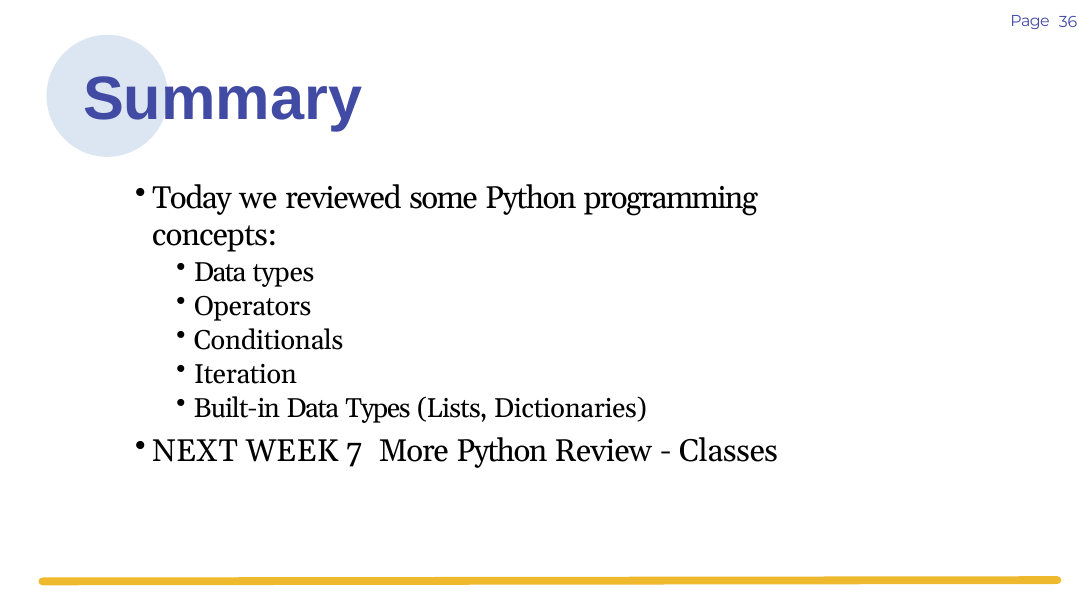

36
Page

Summary
Today we reviewed some Python programming concepts:
Data types
Operators
Conditionals
Iteration
Built-in Data Types (Lists, Dictionaries)
NEXT WEEK 7 More Python Review - Classes